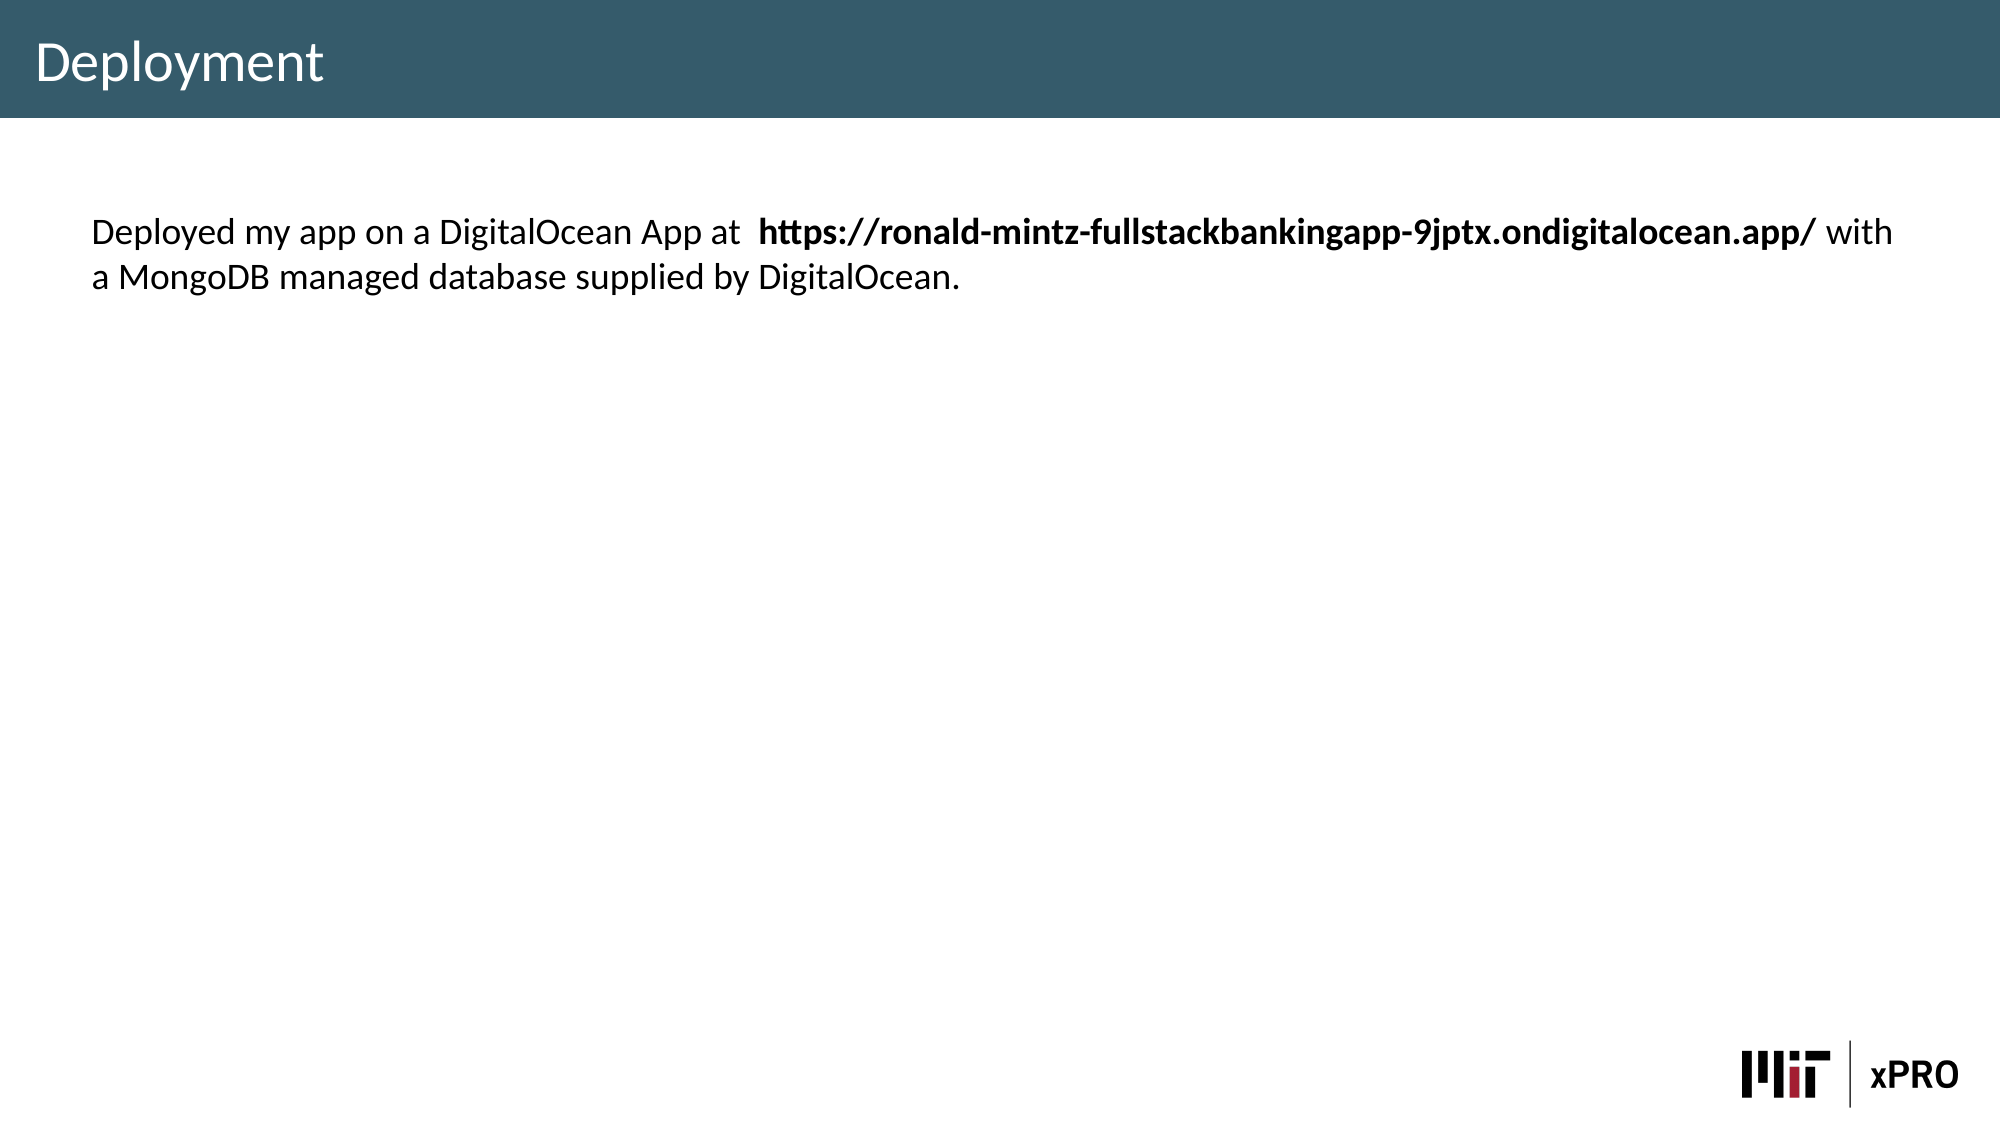

Deployment
Deployed my app on a DigitalOcean App at  https://ronald-mintz-fullstackbankingapp-9jptx.ondigitalocean.app/ with a MongoDB managed database supplied by DigitalOcean.